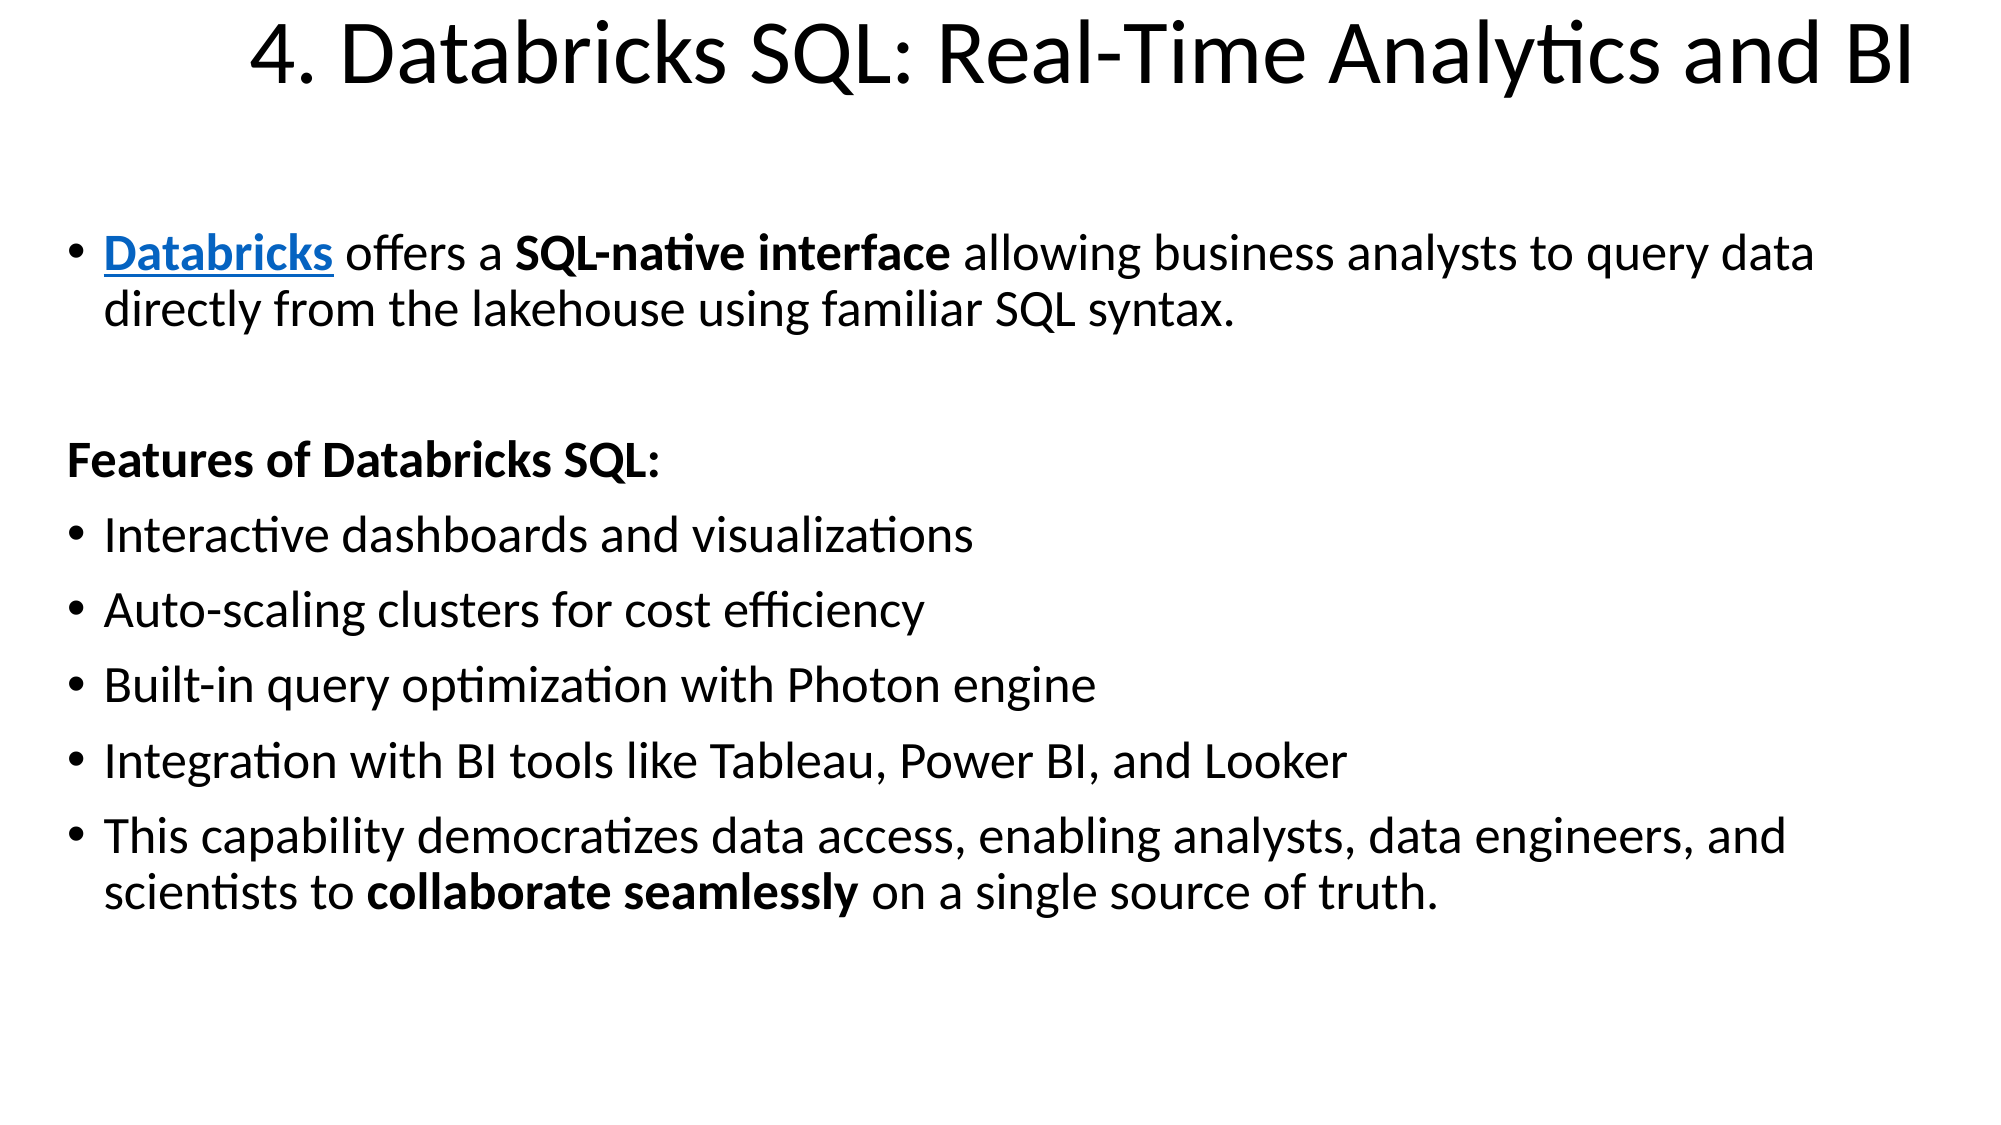

# 4. Databricks SQL: Real-Time Analytics and BI
Databricks offers a SQL-native interface allowing business analysts to query data directly from the lakehouse using familiar SQL syntax.

Features of Databricks SQL:
Interactive dashboards and visualizations
Auto-scaling clusters for cost efficiency
Built-in query optimization with Photon engine
Integration with BI tools like Tableau, Power BI, and Looker
This capability democratizes data access, enabling analysts, data engineers, and scientists to collaborate seamlessly on a single source of truth.